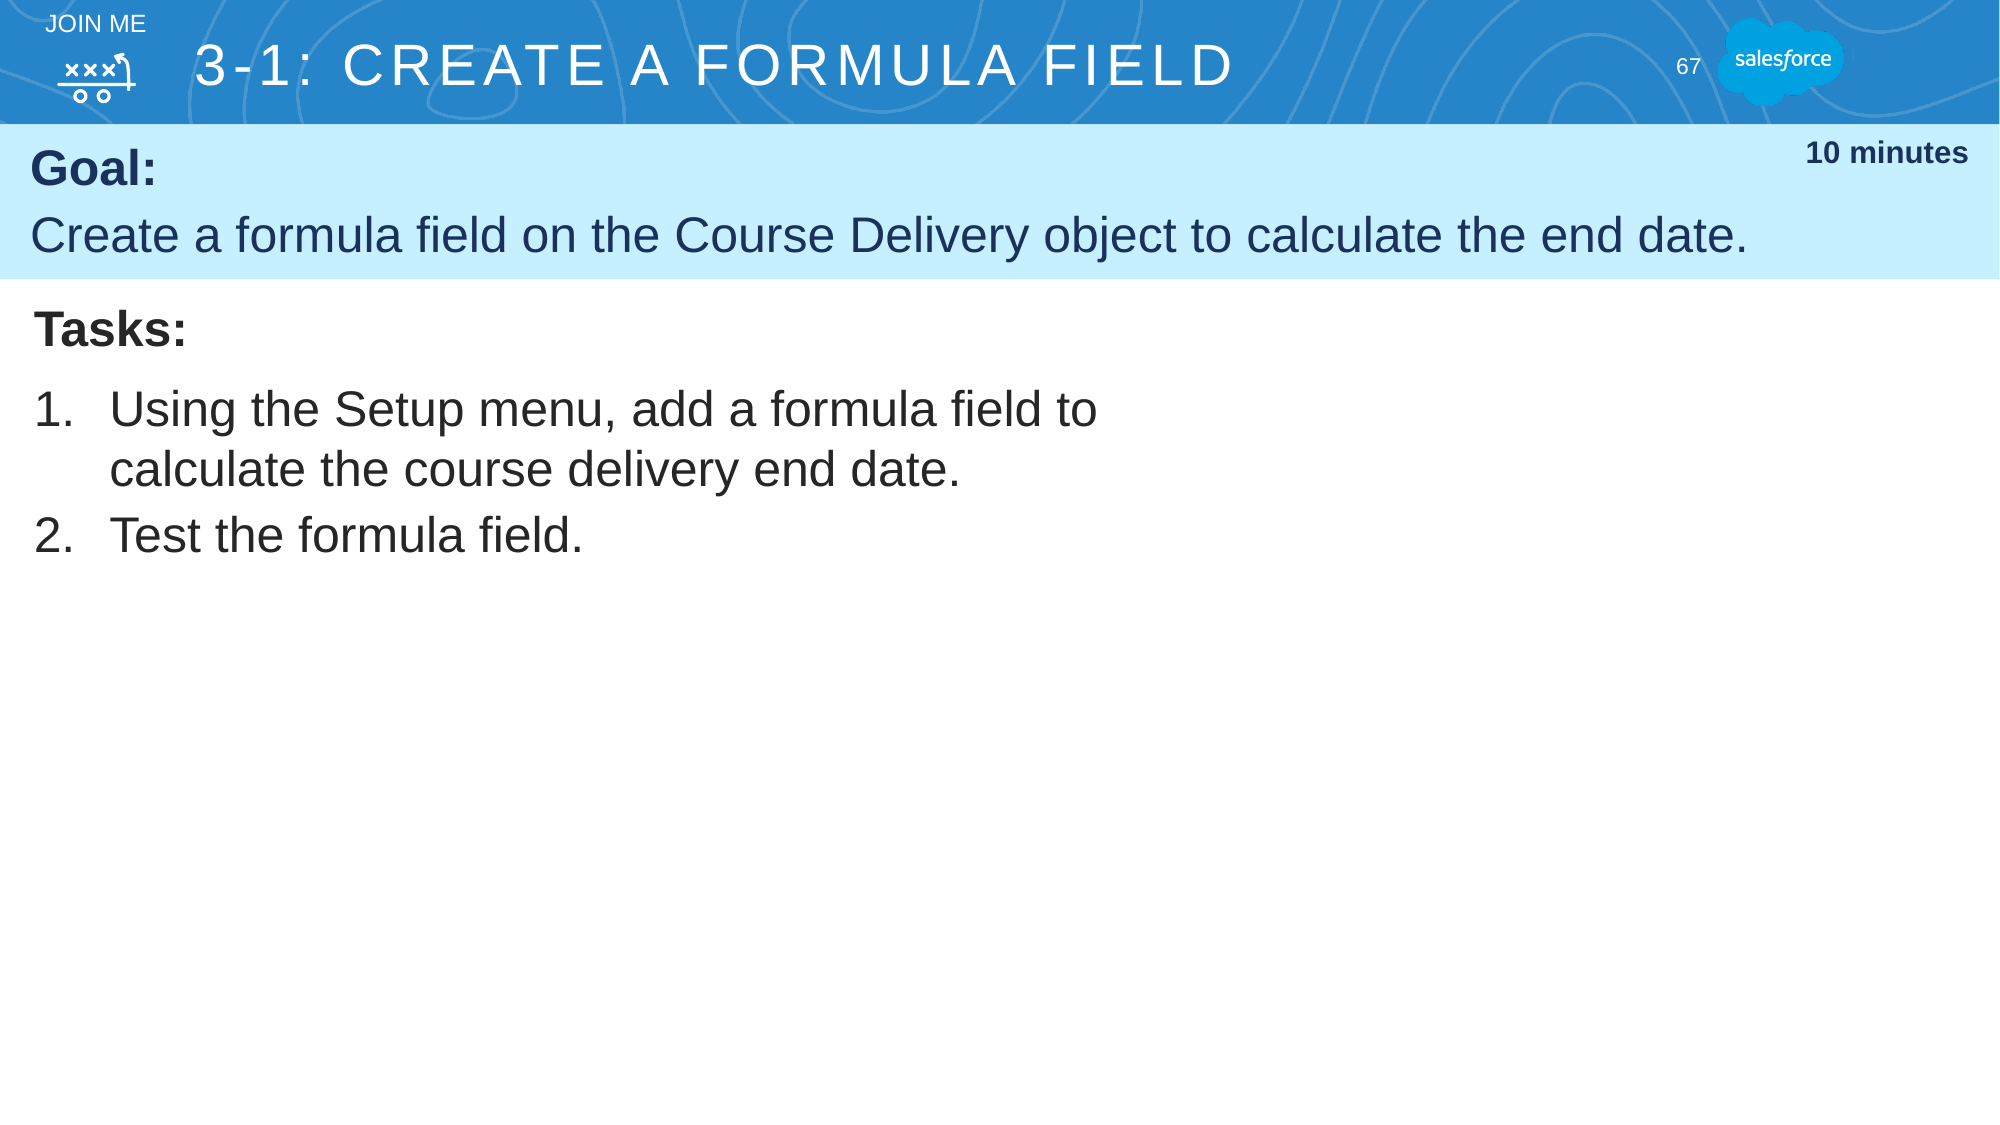

# 3-1: Create a Formula Field
Join Me
67
Goal:
Create a formula field on the Course Delivery object to calculate the end date.
10 minutes
Tasks:
Using the Setup menu, add a formula field to calculate the course delivery end date.
Test the formula field.